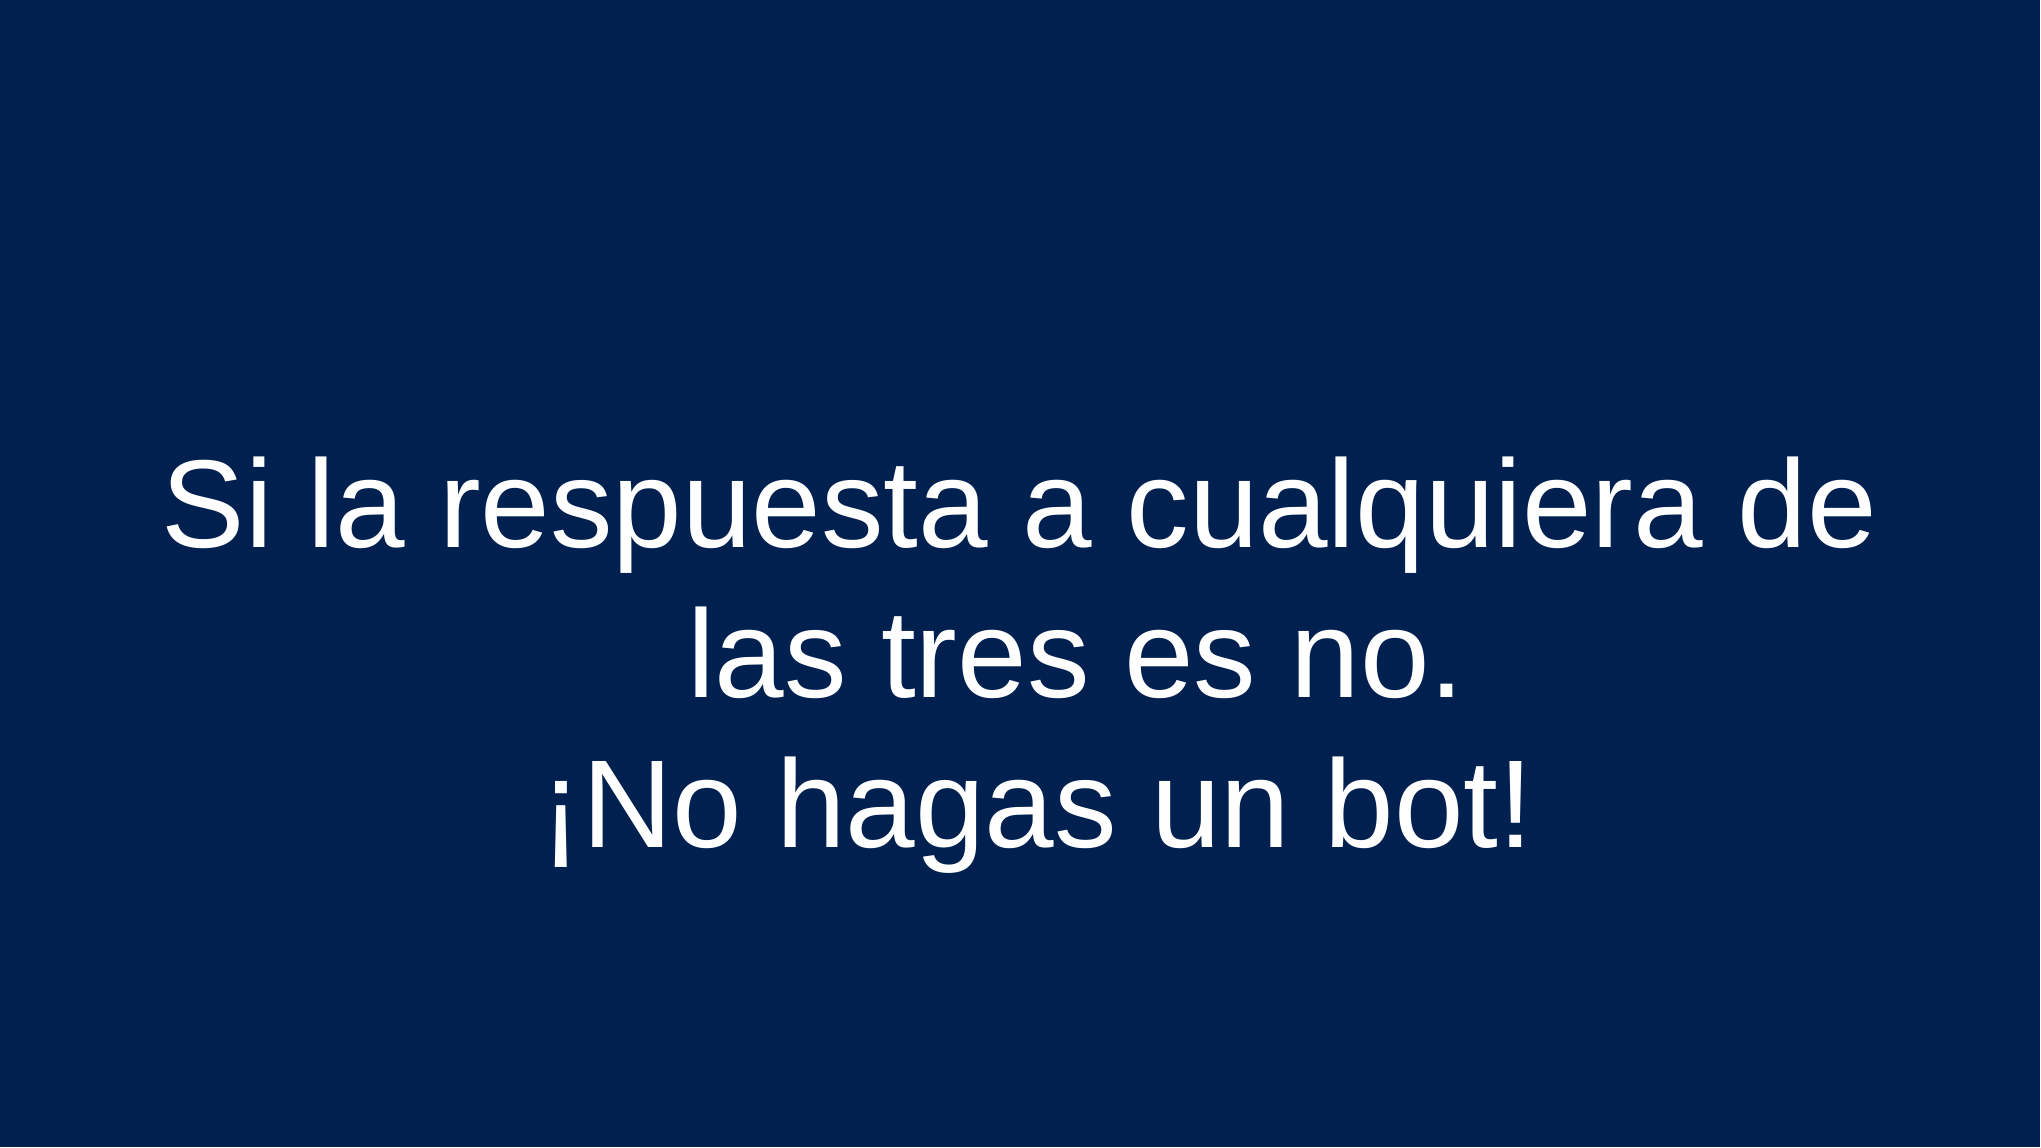

Si la respuesta a cualquiera de las tres es no.
 ¡No hagas un bot!